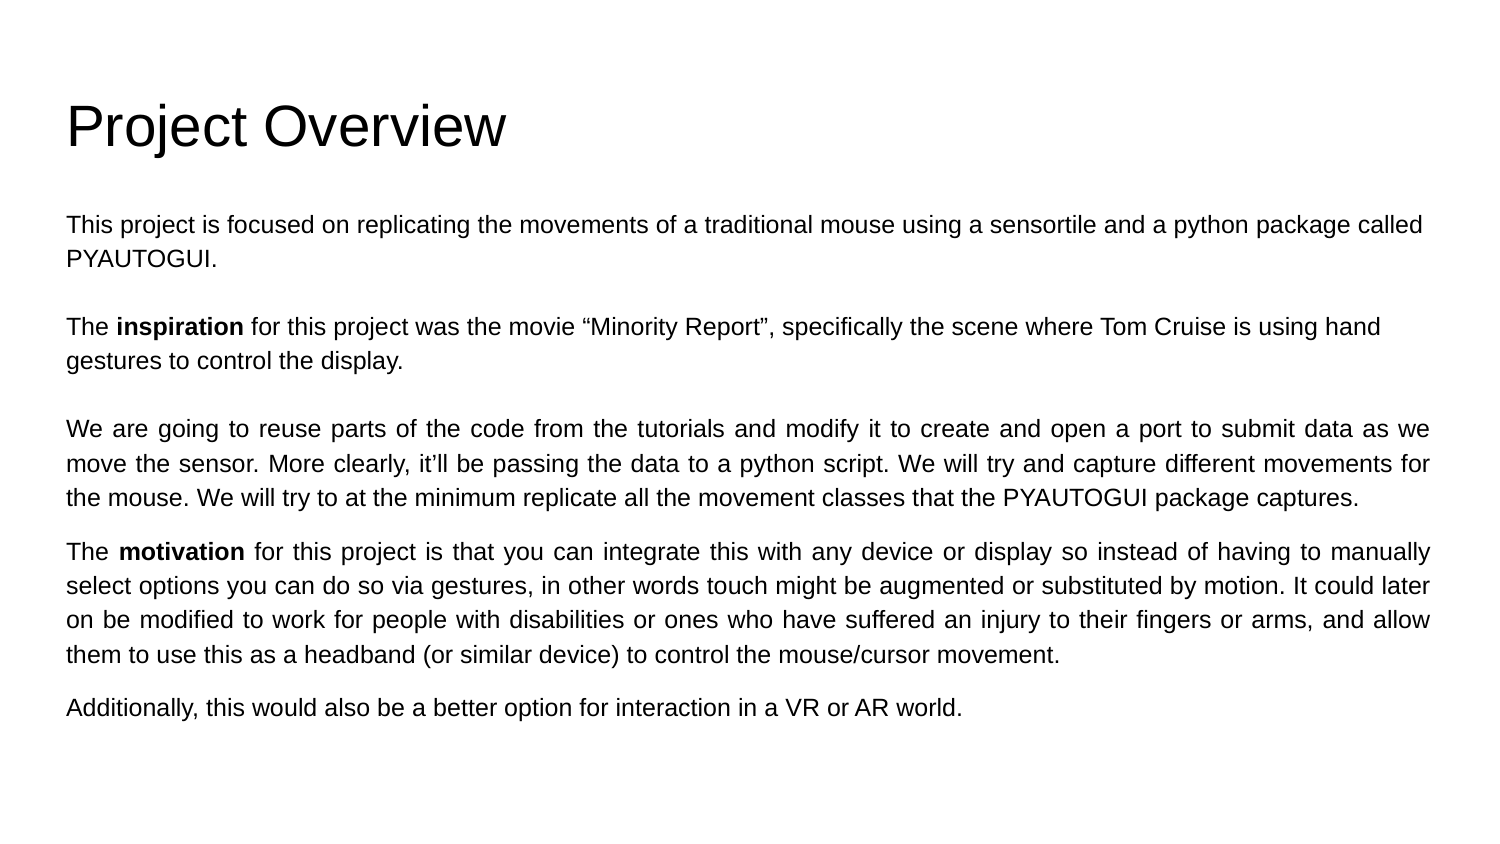

# Project Overview
This project is focused on replicating the movements of a traditional mouse using a sensortile and a python package called PYAUTOGUI.
The inspiration for this project was the movie “Minority Report”, specifically the scene where Tom Cruise is using hand gestures to control the display.
We are going to reuse parts of the code from the tutorials and modify it to create and open a port to submit data as we move the sensor. More clearly, it’ll be passing the data to a python script. We will try and capture different movements for the mouse. We will try to at the minimum replicate all the movement classes that the PYAUTOGUI package captures.
The motivation for this project is that you can integrate this with any device or display so instead of having to manually select options you can do so via gestures, in other words touch might be augmented or substituted by motion. It could later on be modified to work for people with disabilities or ones who have suffered an injury to their fingers or arms, and allow them to use this as a headband (or similar device) to control the mouse/cursor movement.
Additionally, this would also be a better option for interaction in a VR or AR world.